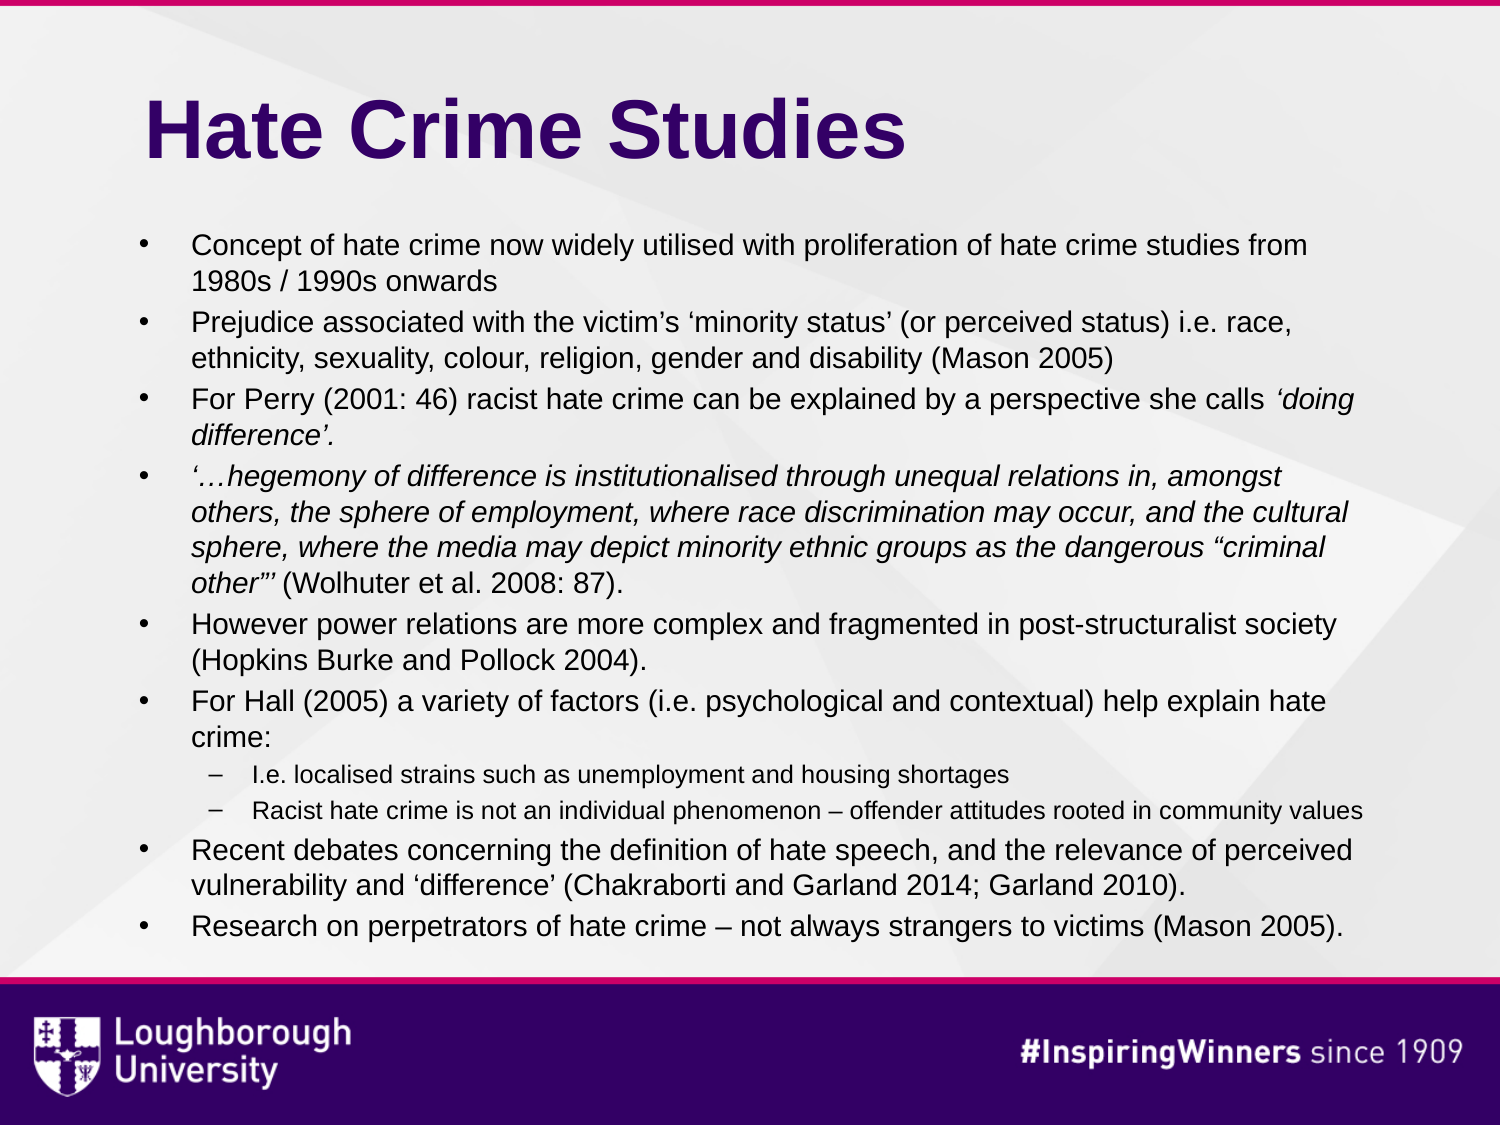

# Hate Crime Studies
Concept of hate crime now widely utilised with proliferation of hate crime studies from 1980s / 1990s onwards
Prejudice associated with the victim’s ‘minority status’ (or perceived status) i.e. race, ethnicity, sexuality, colour, religion, gender and disability (Mason 2005)
For Perry (2001: 46) racist hate crime can be explained by a perspective she calls ‘doing difference’.
‘…hegemony of difference is institutionalised through unequal relations in, amongst others, the sphere of employment, where race discrimination may occur, and the cultural sphere, where the media may depict minority ethnic groups as the dangerous “criminal other”’ (Wolhuter et al. 2008: 87).
However power relations are more complex and fragmented in post-structuralist society (Hopkins Burke and Pollock 2004).
For Hall (2005) a variety of factors (i.e. psychological and contextual) help explain hate crime:
I.e. localised strains such as unemployment and housing shortages
Racist hate crime is not an individual phenomenon – offender attitudes rooted in community values
Recent debates concerning the definition of hate speech, and the relevance of perceived vulnerability and ‘difference’ (Chakraborti and Garland 2014; Garland 2010).
Research on perpetrators of hate crime – not always strangers to victims (Mason 2005).